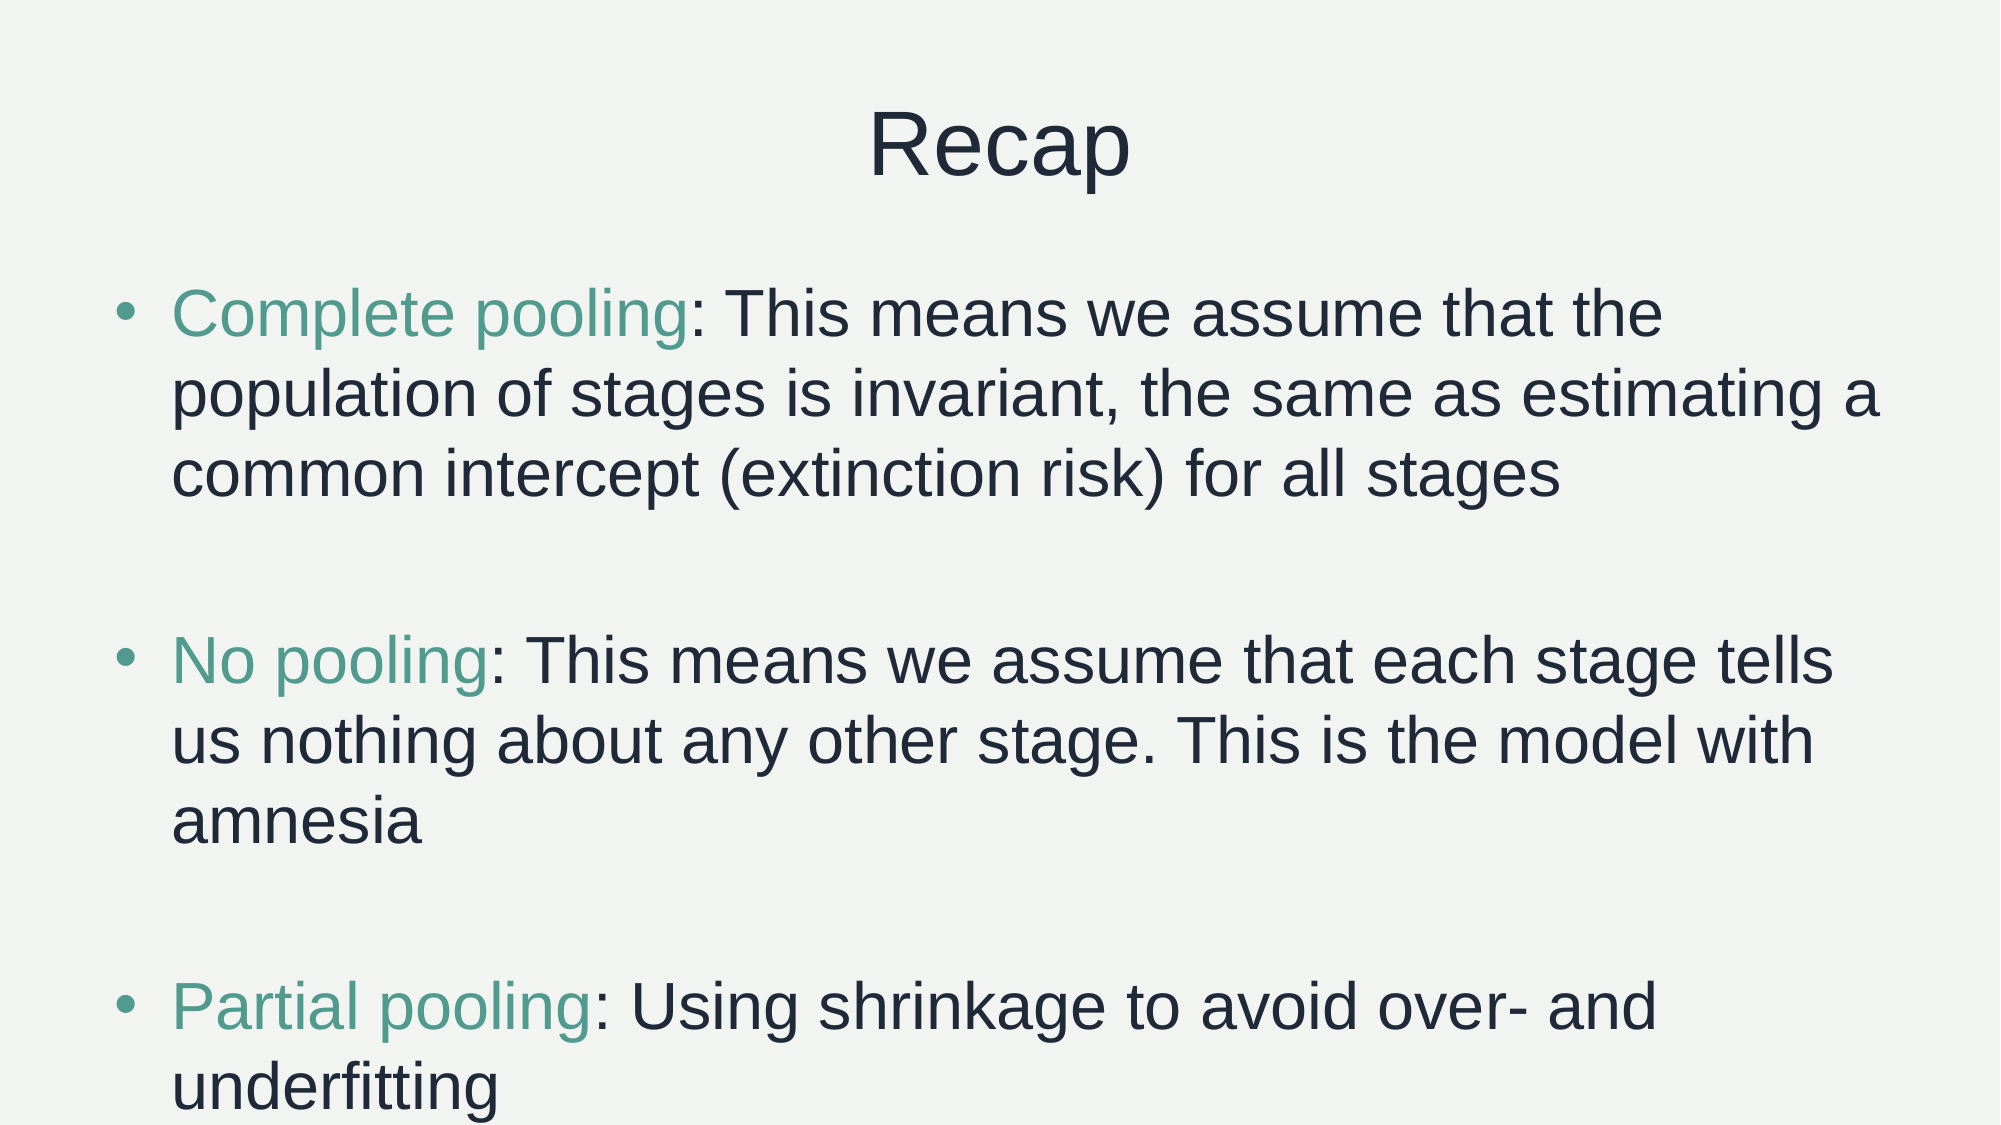

# Recap
Complete pooling: This means we assume that the population of stages is invariant, the same as estimating a common intercept (extinction risk) for all stages

No pooling: This means we assume that each stage tells us nothing about any other stage. This is the model with amnesia

Partial pooling: Using shrinkage to avoid over- and underfitting